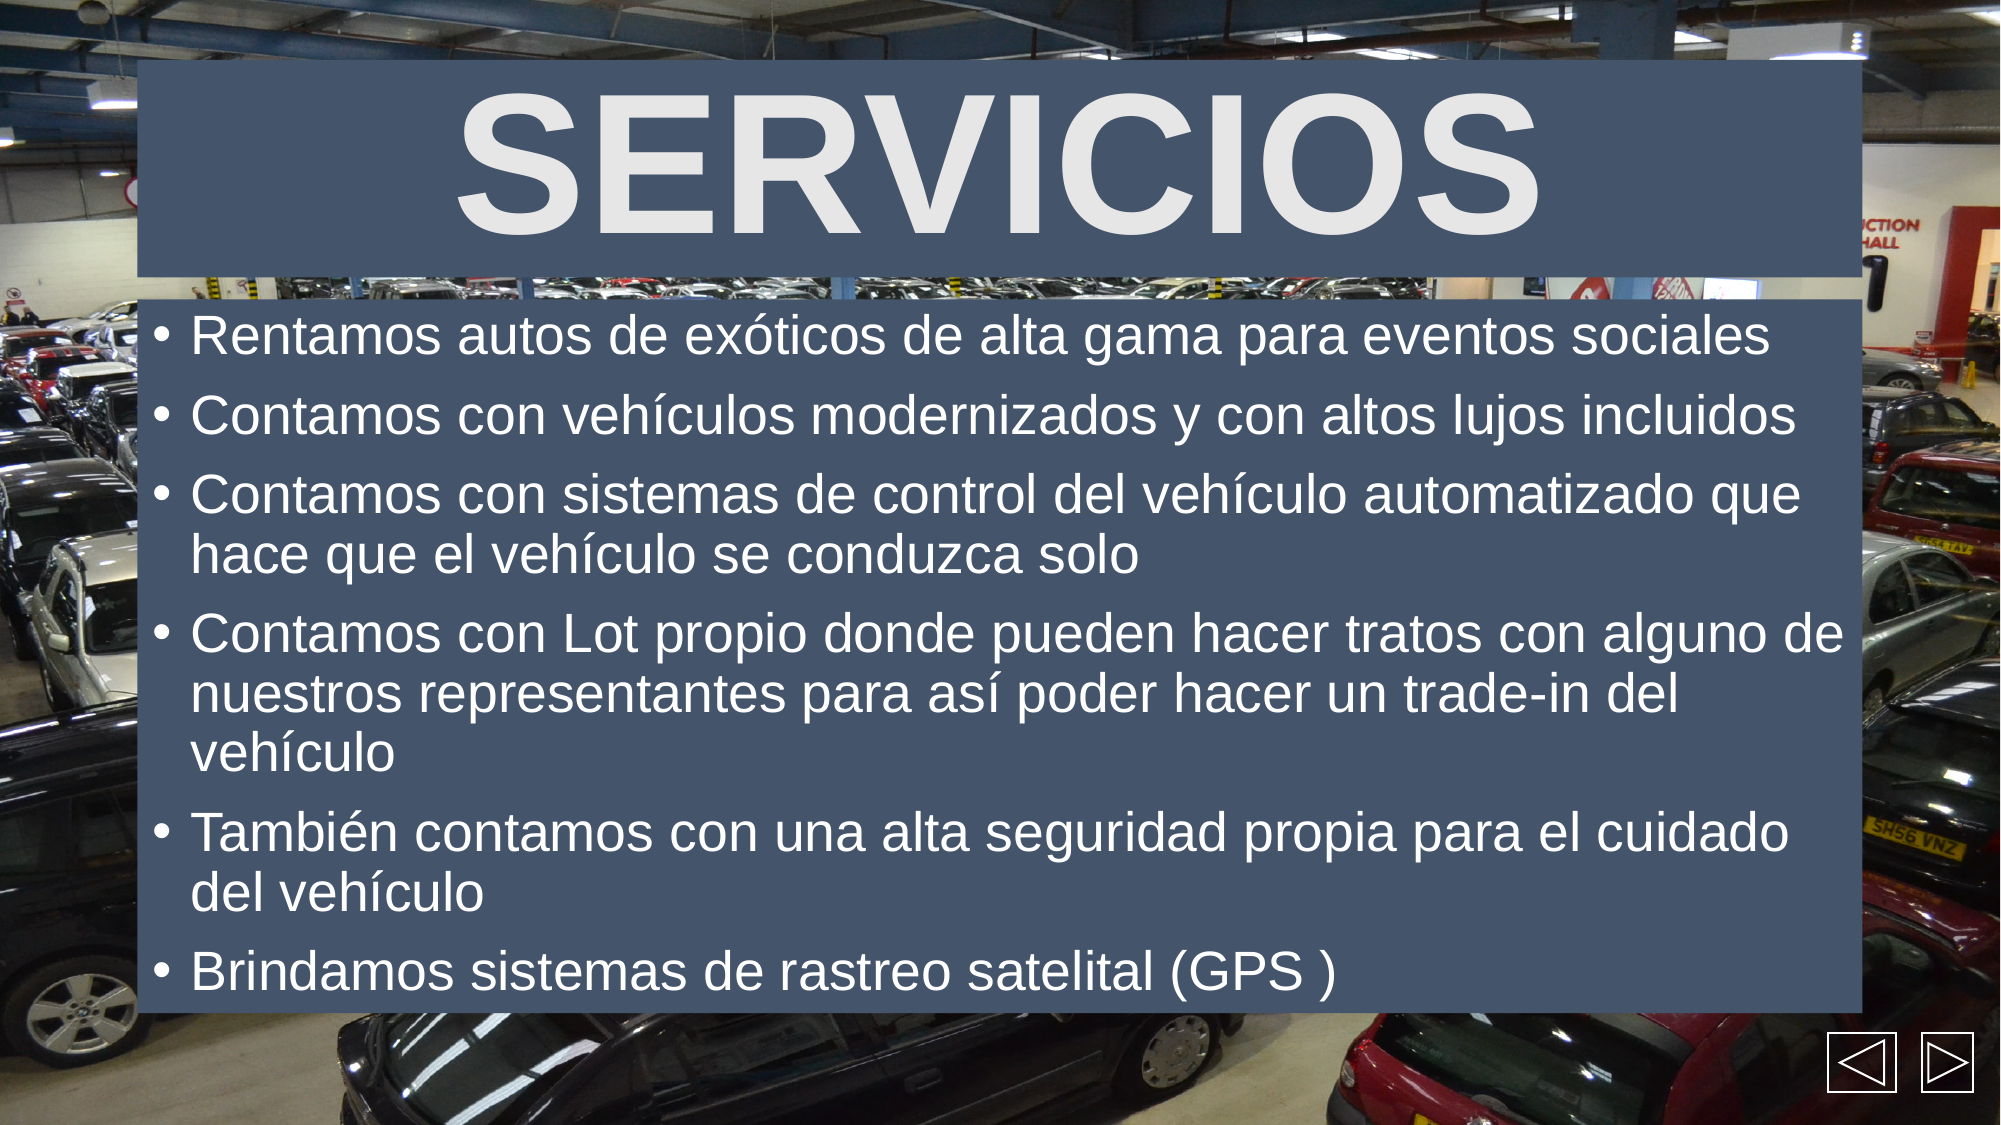

# SERVICIOS
Rentamos autos de exóticos de alta gama para eventos sociales
Contamos con vehículos modernizados y con altos lujos incluidos
Contamos con sistemas de control del vehículo automatizado que hace que el vehículo se conduzca solo
Contamos con Lot propio donde pueden hacer tratos con alguno de nuestros representantes para así poder hacer un trade-in del vehículo
También contamos con una alta seguridad propia para el cuidado del vehículo
Brindamos sistemas de rastreo satelital (GPS )